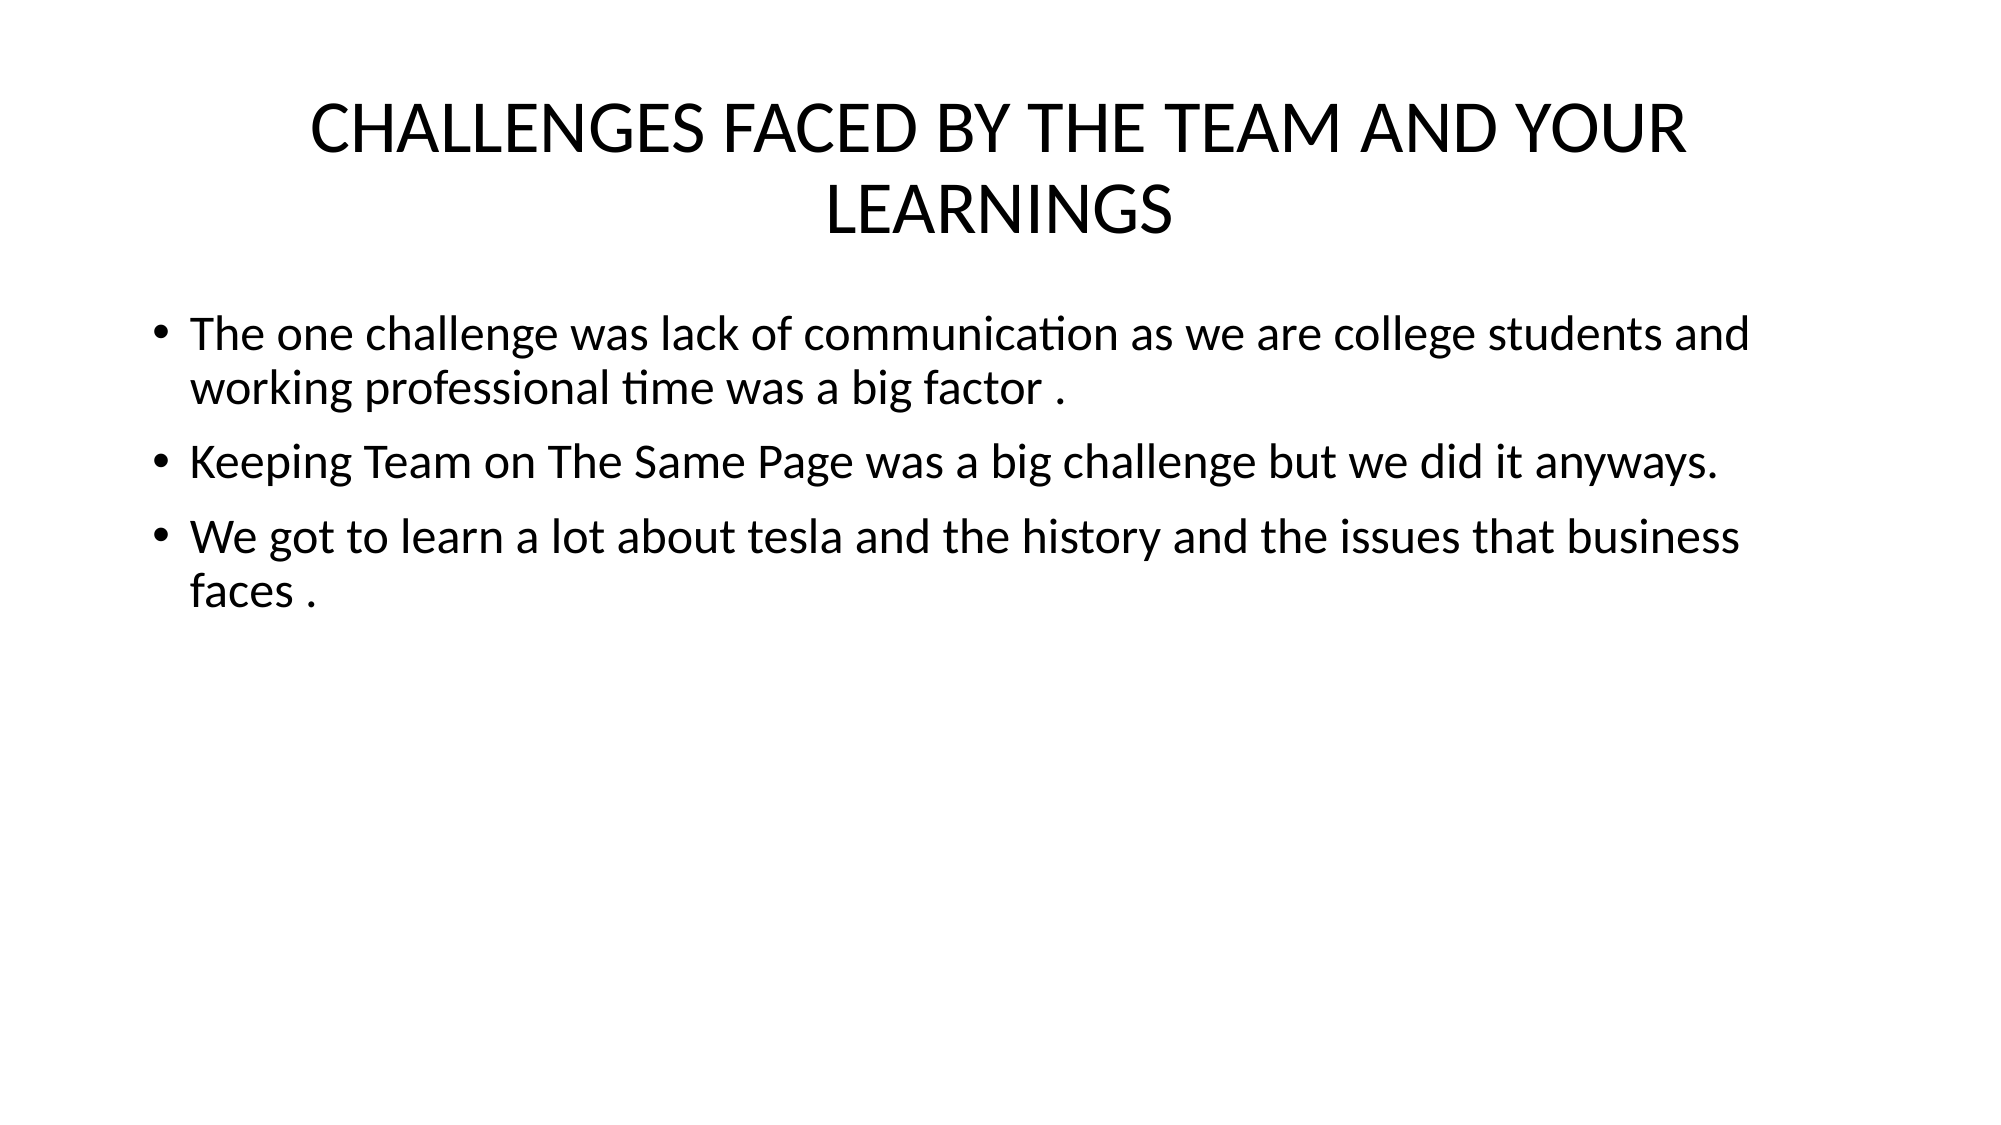

# CHALLENGES FACED BY THE TEAM AND YOUR LEARNINGS
The one challenge was lack of communication as we are college students and working professional time was a big factor .
Keeping Team on The Same Page was a big challenge but we did it anyways.
We got to learn a lot about tesla and the history and the issues that business faces .